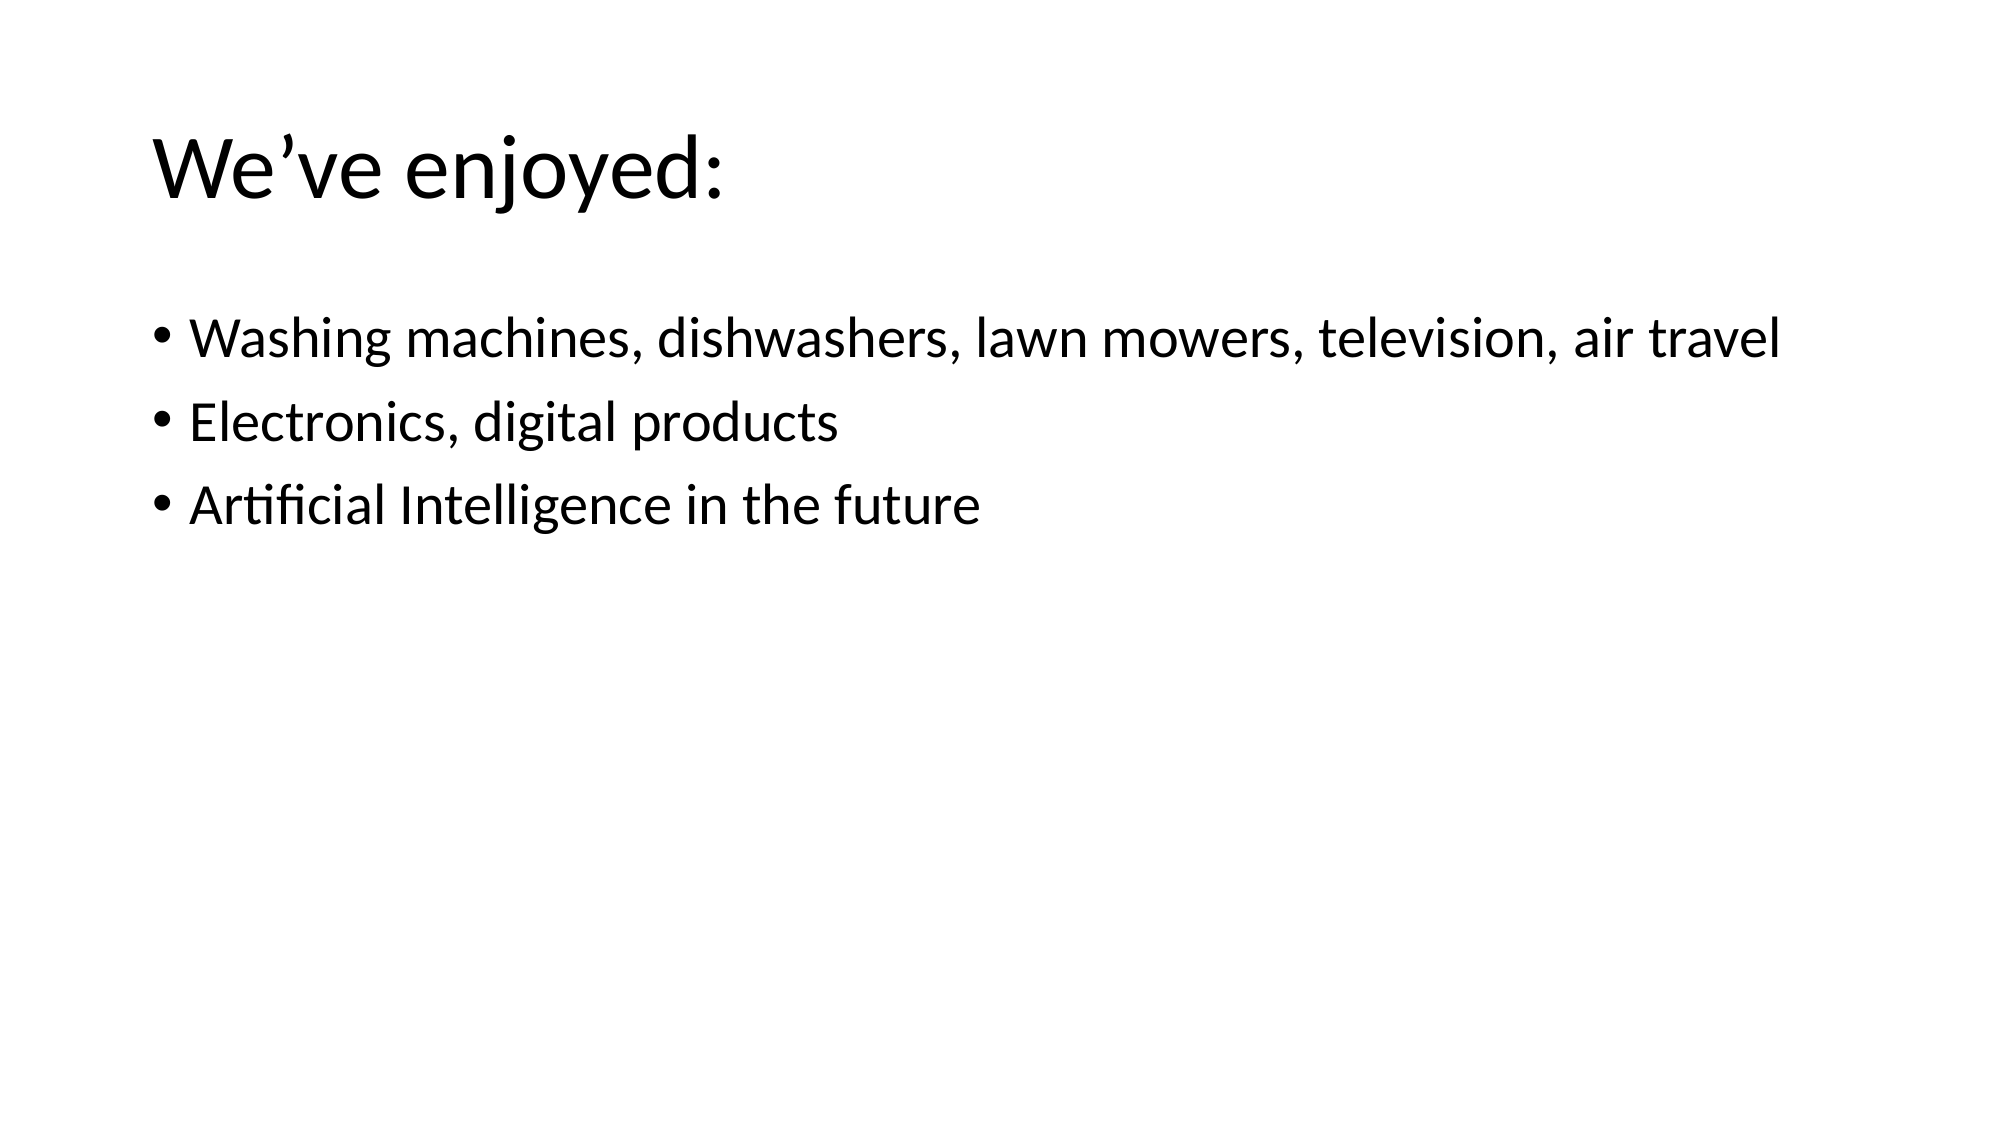

# We’ve enjoyed:
Washing machines, dishwashers, lawn mowers, television, air travel
Electronics, digital products
Artificial Intelligence in the future